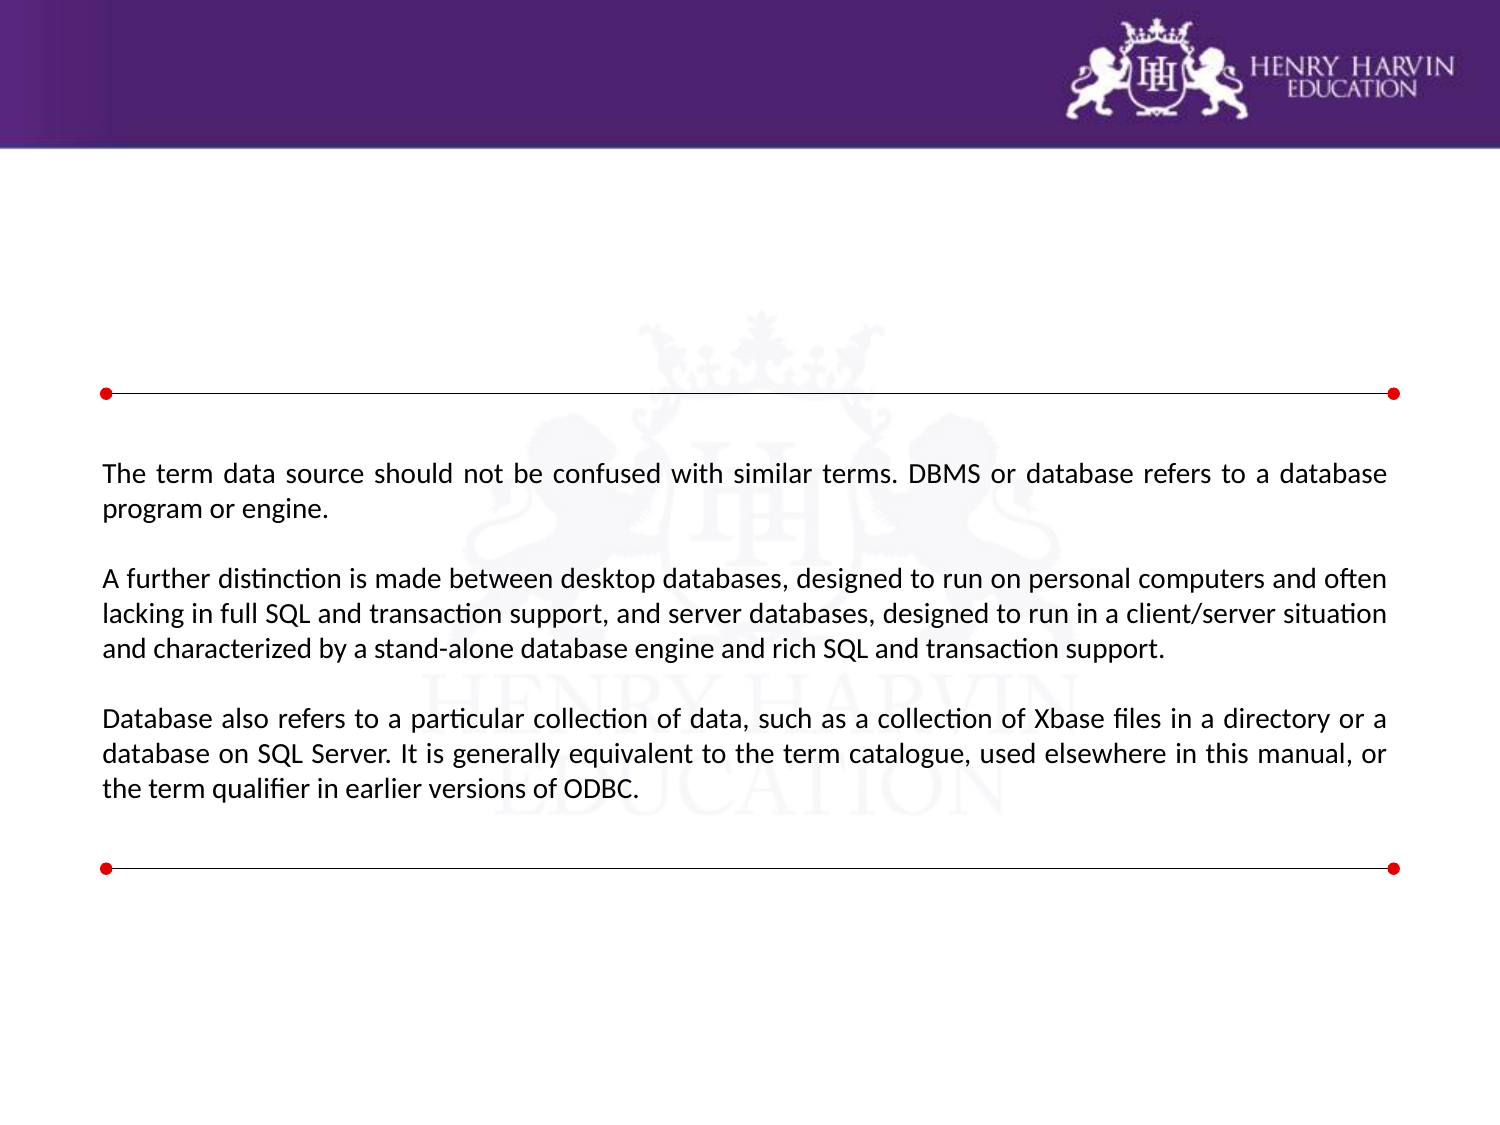

The term data source should not be confused with similar terms. DBMS or database refers to a database program or engine.

A further distinction is made between desktop databases, designed to run on personal computers and often lacking in full SQL and transaction support, and server databases, designed to run in a client/server situation and characterized by a stand-alone database engine and rich SQL and transaction support.

Database also refers to a particular collection of data, such as a collection of Xbase files in a directory or a database on SQL Server. It is generally equivalent to the term catalogue, used elsewhere in this manual, or the term qualifier in earlier versions of ODBC.